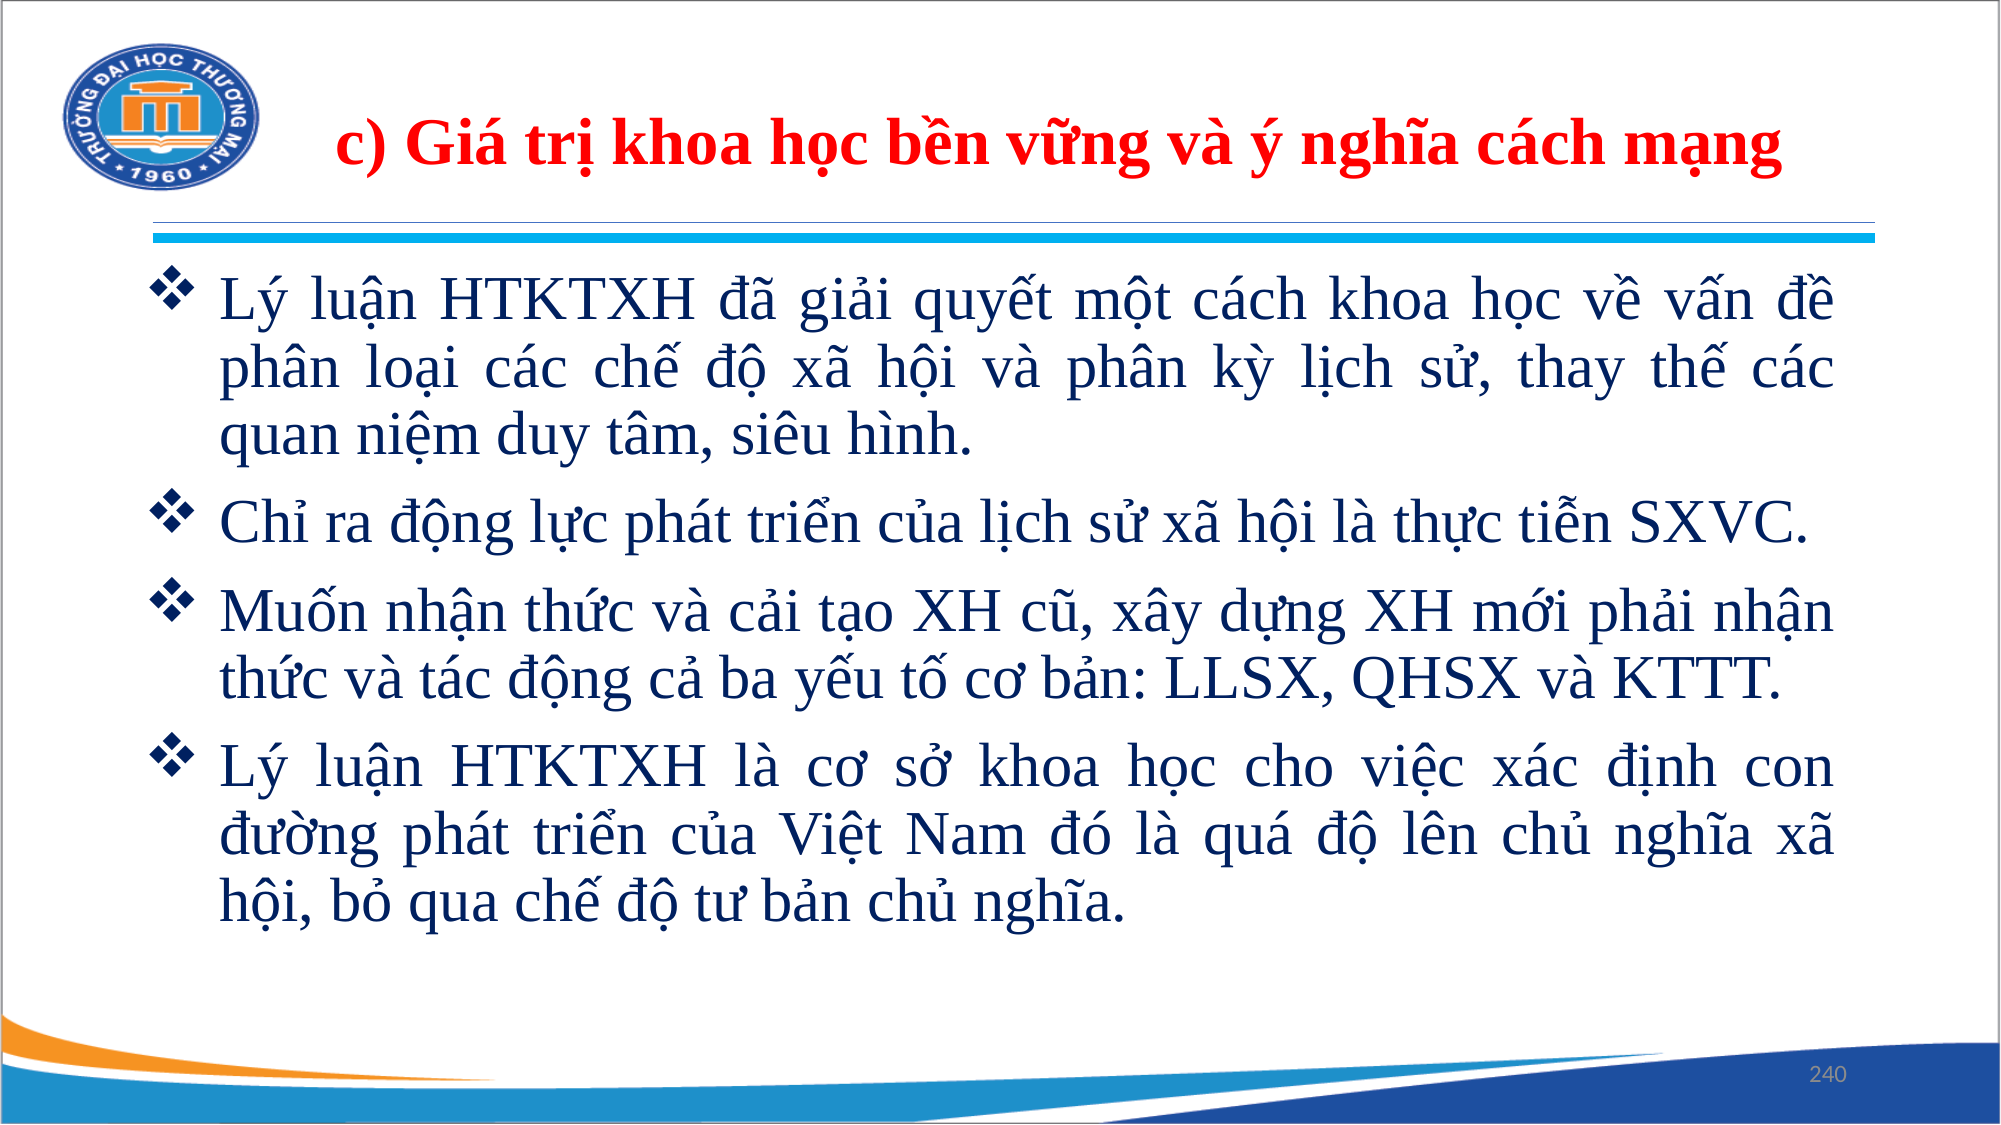

c) Giá trị khoa học bền vững và ý nghĩa cách mạng
Lý luận HTKTXH đã giải quyết một cách khoa học về vấn đề phân loại các chế độ xã hội và phân kỳ lịch sử, thay thế các quan niệm duy tâm, siêu hình.
Chỉ ra động lực phát triển của lịch sử xã hội là thực tiễn SXVC.
Muốn nhận thức và cải tạo XH cũ, xây dựng XH mới phải nhận thức và tác động cả ba yếu tố cơ bản: LLSX, QHSX và KTTT.
Lý luận HTKTXH là cơ sở khoa học cho việc xác định con đường phát triển của Việt Nam đó là quá độ lên chủ nghĩa xã hội, bỏ qua chế độ tư bản chủ nghĩa.
240